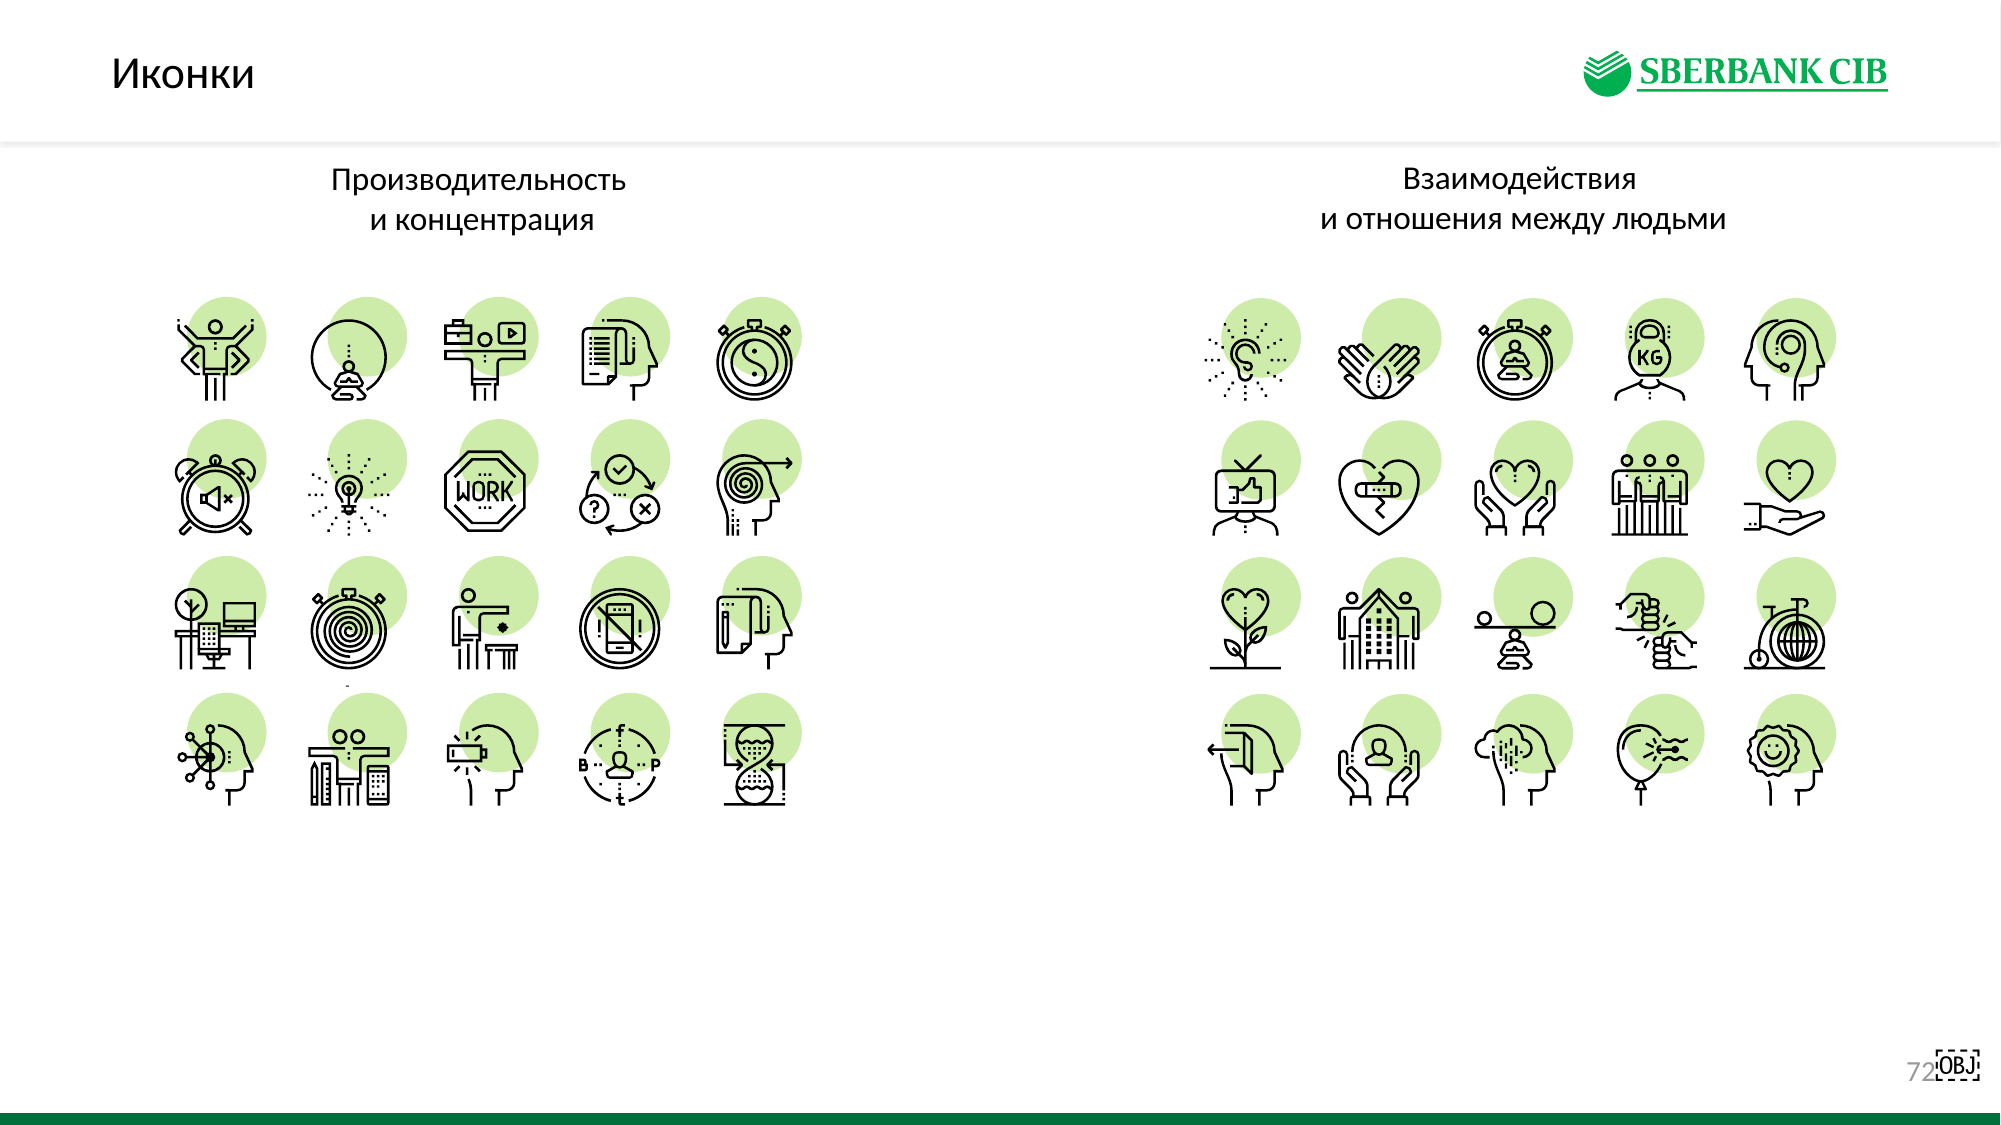

Взаимодействия
и отношения между людьми
Производительность
и концентрация